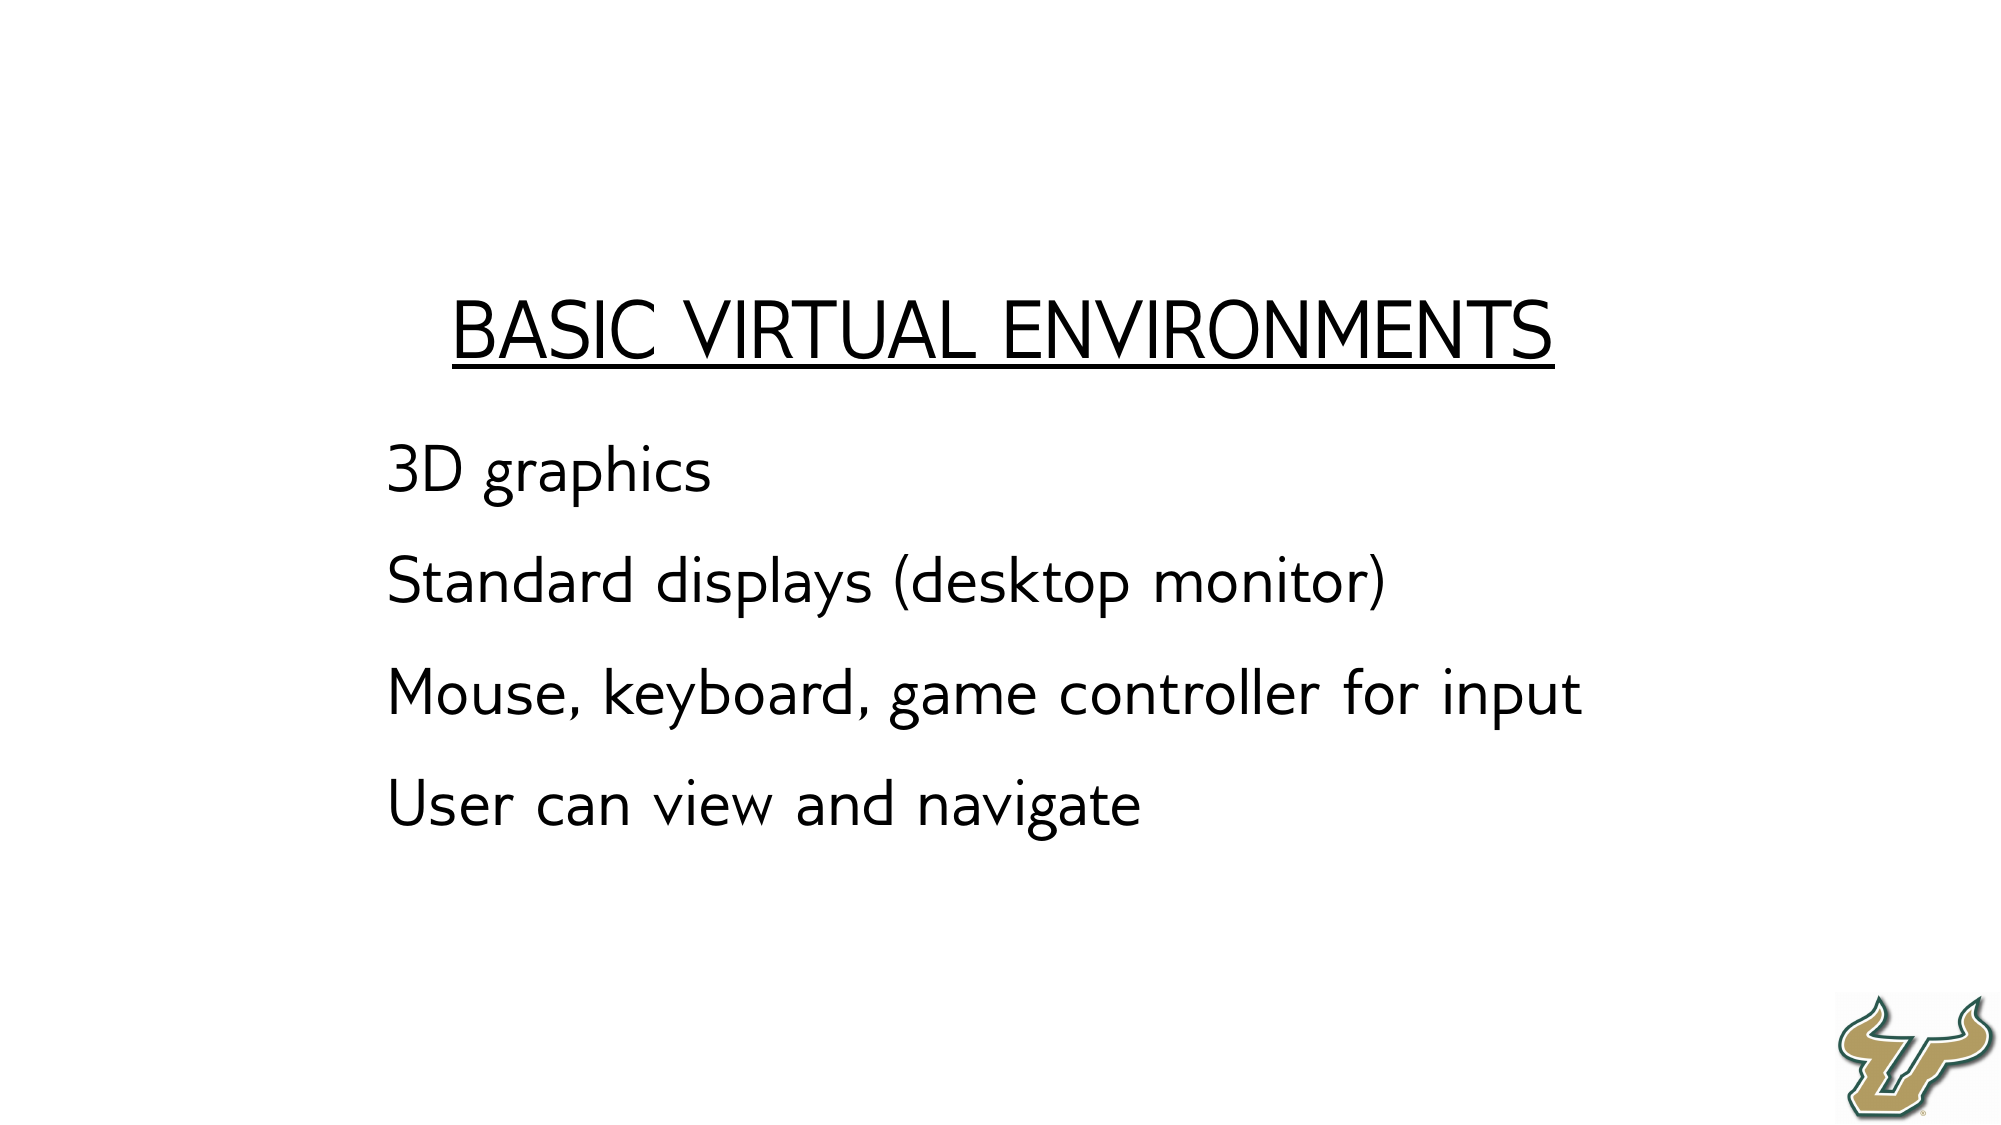

Basic virtual environments
3D graphics
Standard displays (desktop monitor)
Mouse, keyboard, game controller for input
User can view and navigate